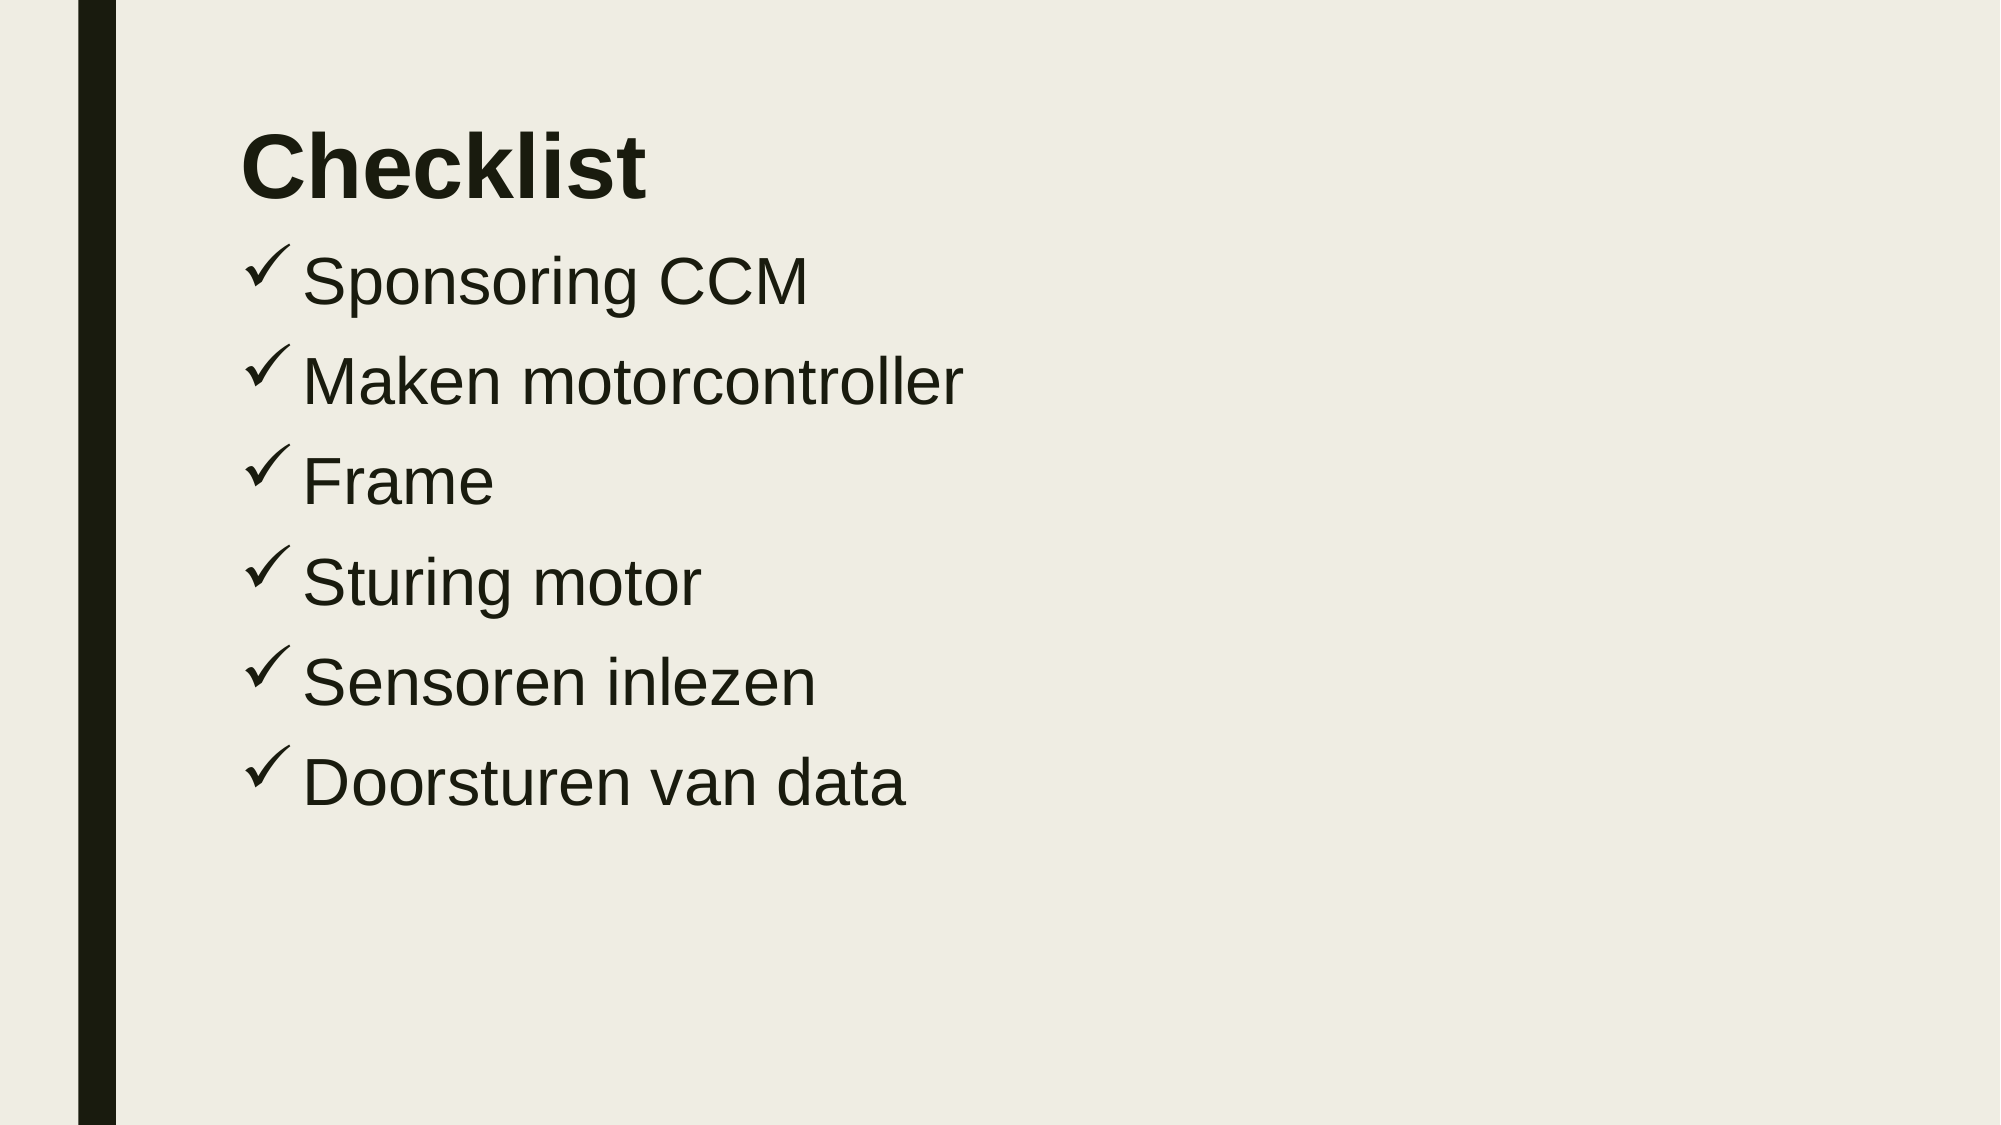

# Checklist
Sponsoring CCM
Maken motorcontroller
Frame
Sturing motor
Sensoren inlezen
Doorsturen van data